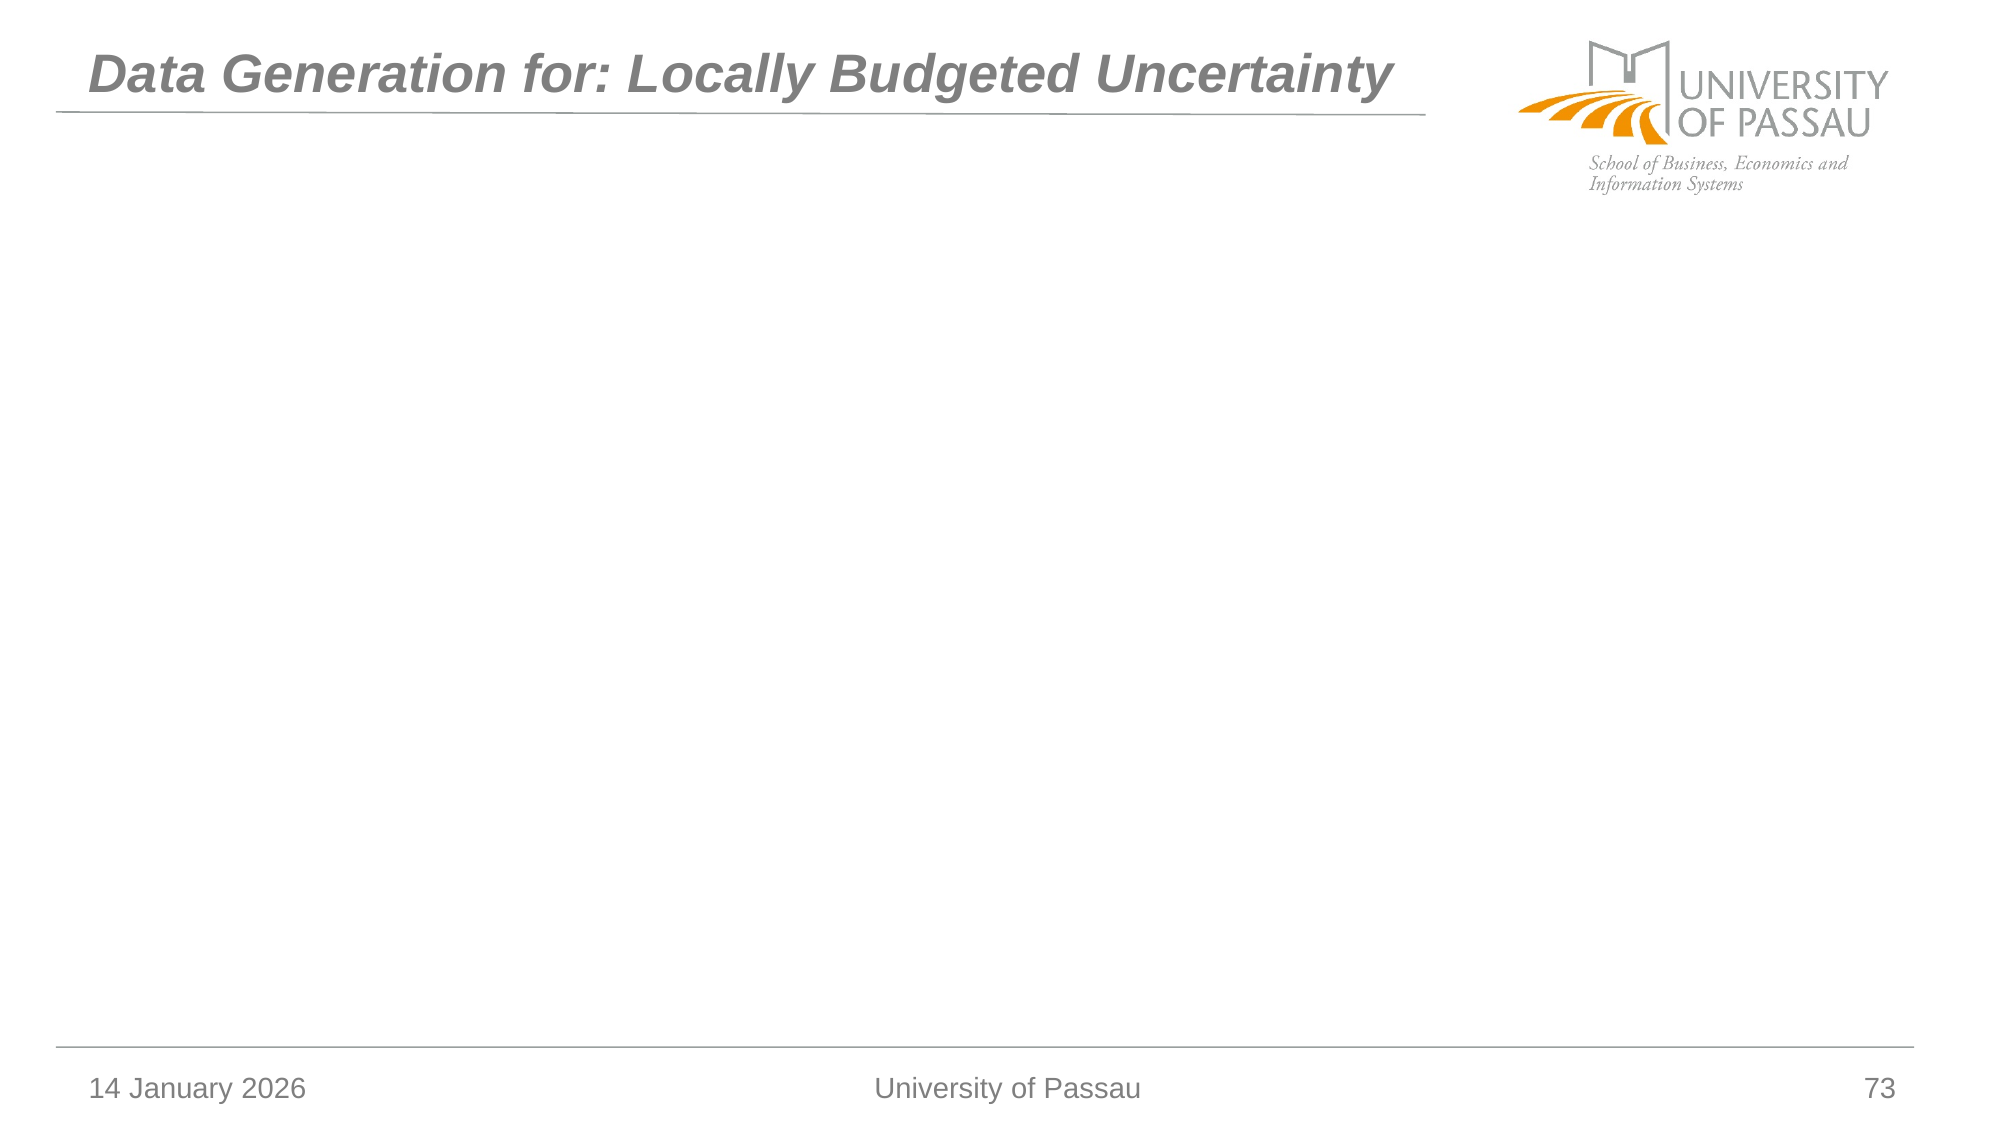

# Data Generation for: Locally Budgeted Uncertainty

14 January 2026
University of Passau
73